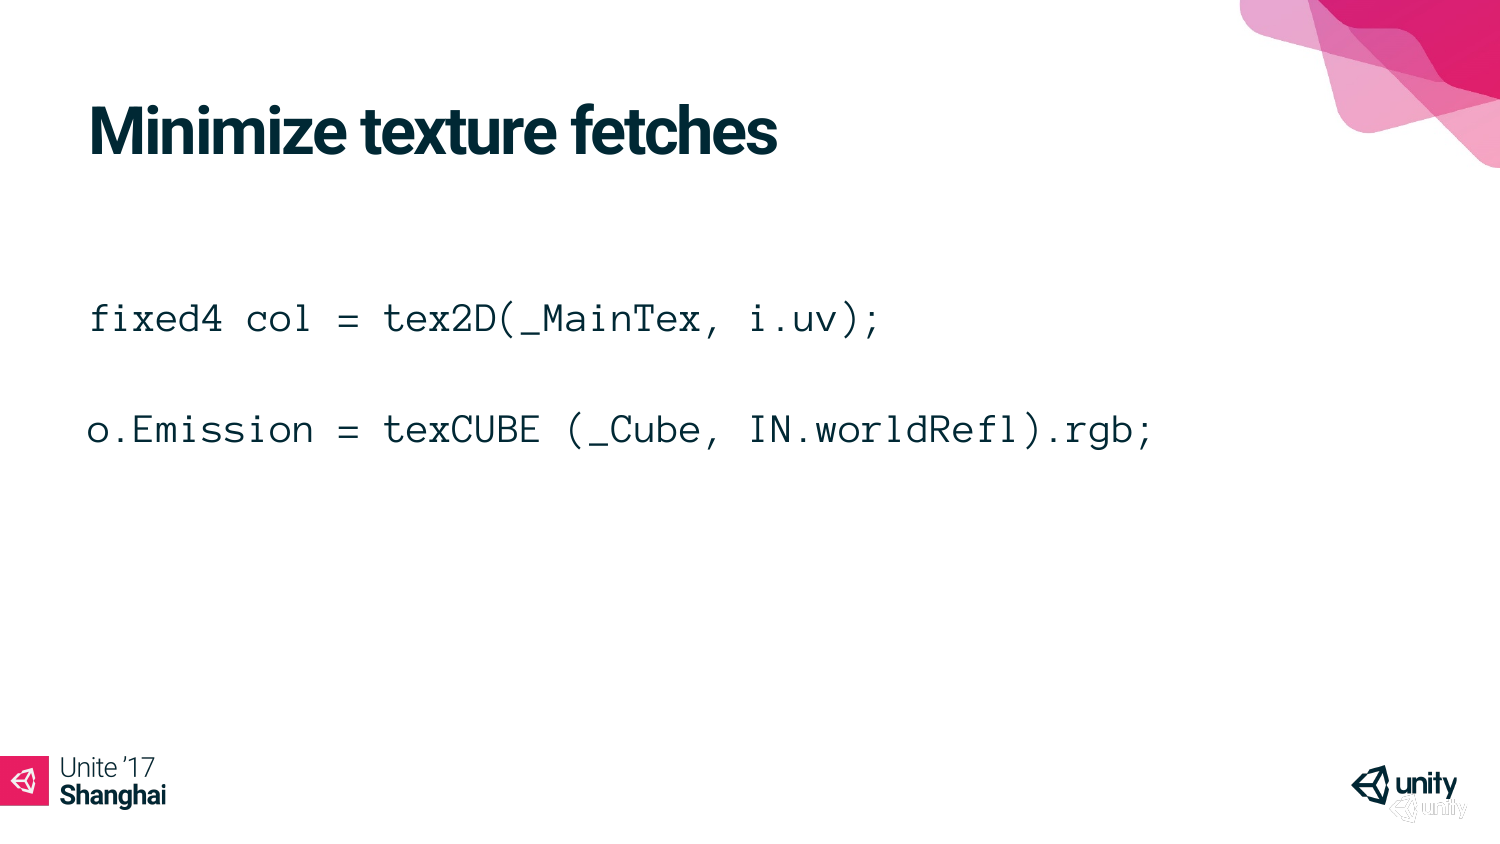

# Minimize texture fetches

fixed4 col = tex2D(_MainTex, i.uv);

o.Emission = texCUBE (_Cube, IN.worldRefl).rgb;